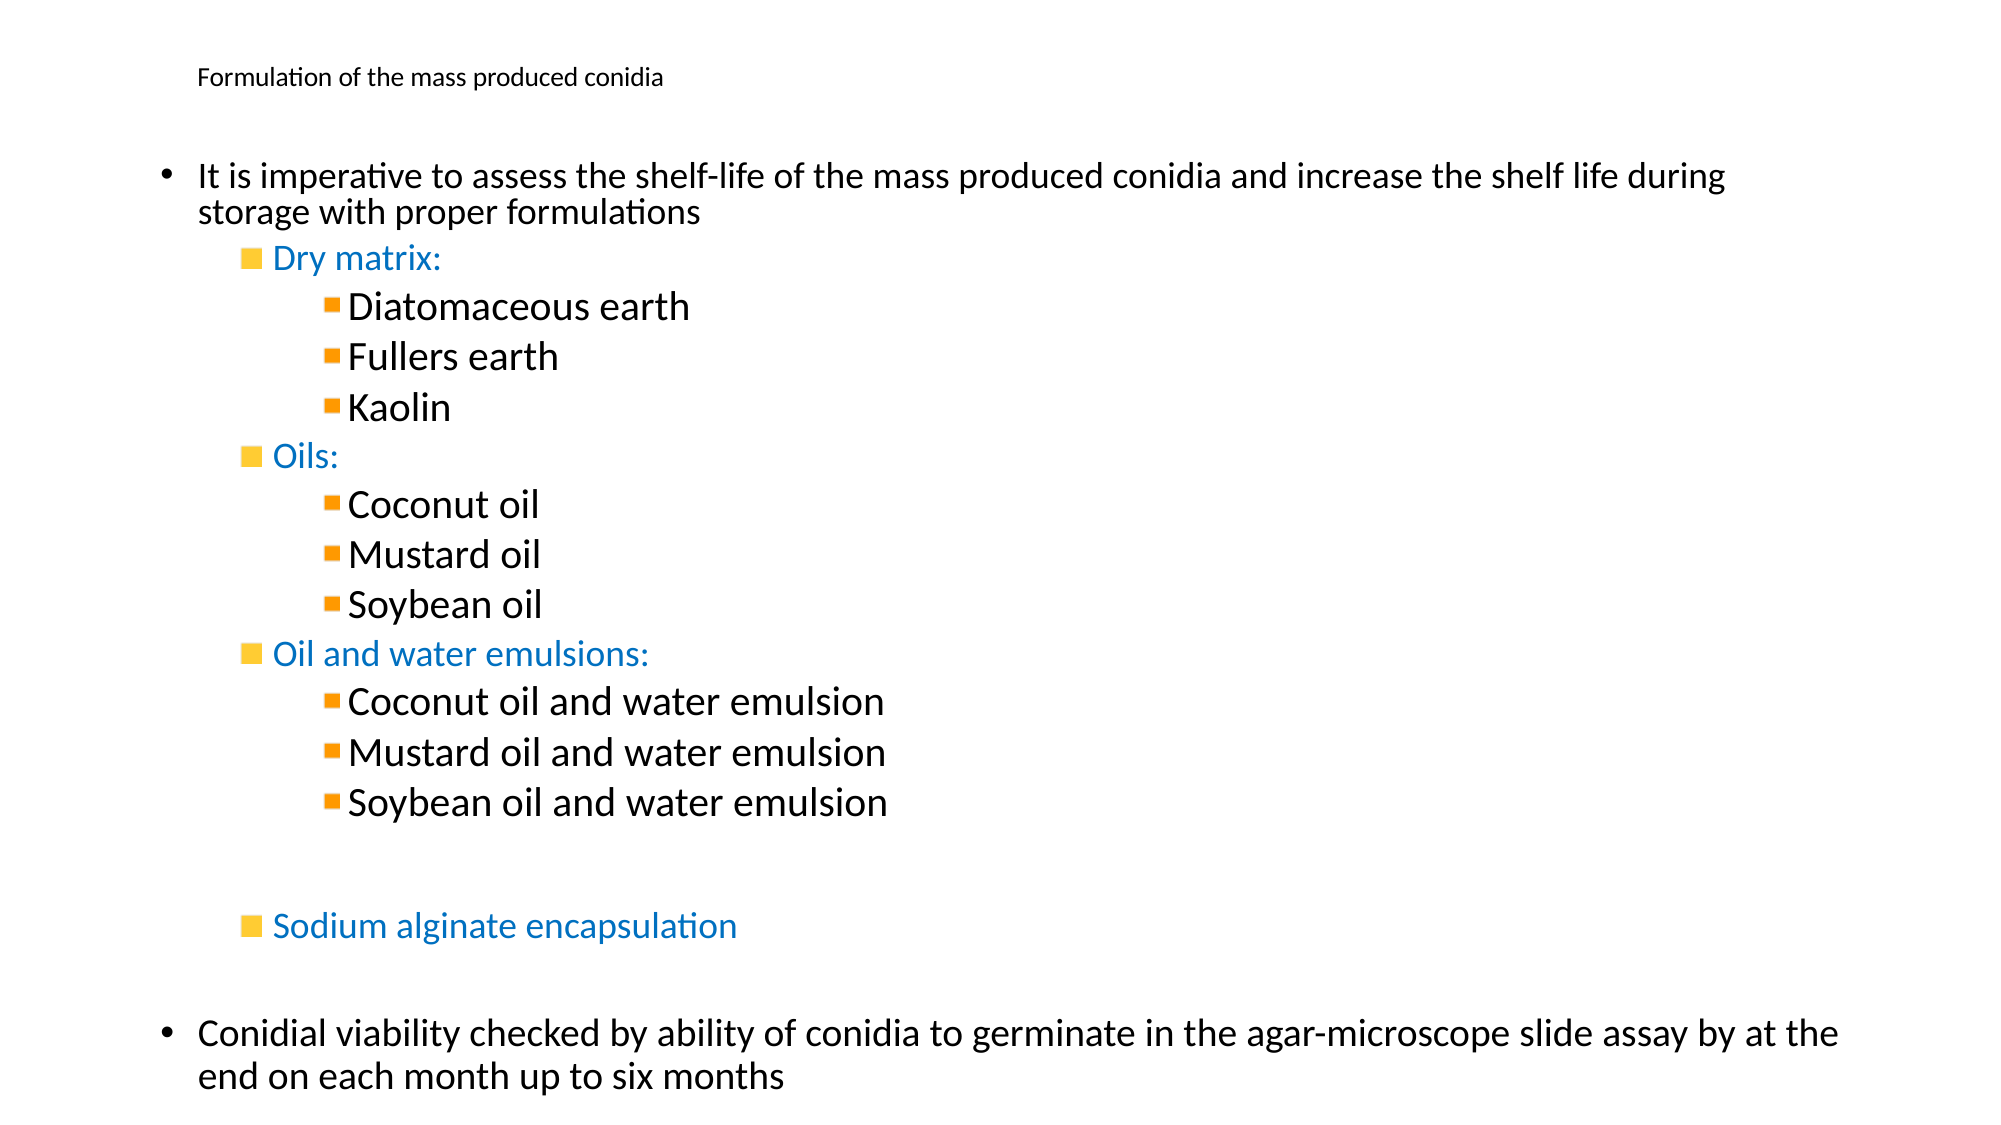

# Formulation of the mass produced conidia
It is imperative to assess the shelf-life of the mass produced conidia and increase the shelf life during storage with proper formulations
Dry matrix:
Diatomaceous earth
Fullers earth
Kaolin
Oils:
Coconut oil
Mustard oil
Soybean oil
Oil and water emulsions:
Coconut oil and water emulsion
Mustard oil and water emulsion
Soybean oil and water emulsion

Sodium alginate encapsulation

Conidial viability checked by ability of conidia to germinate in the agar-microscope slide assay by at the end on each month up to six months